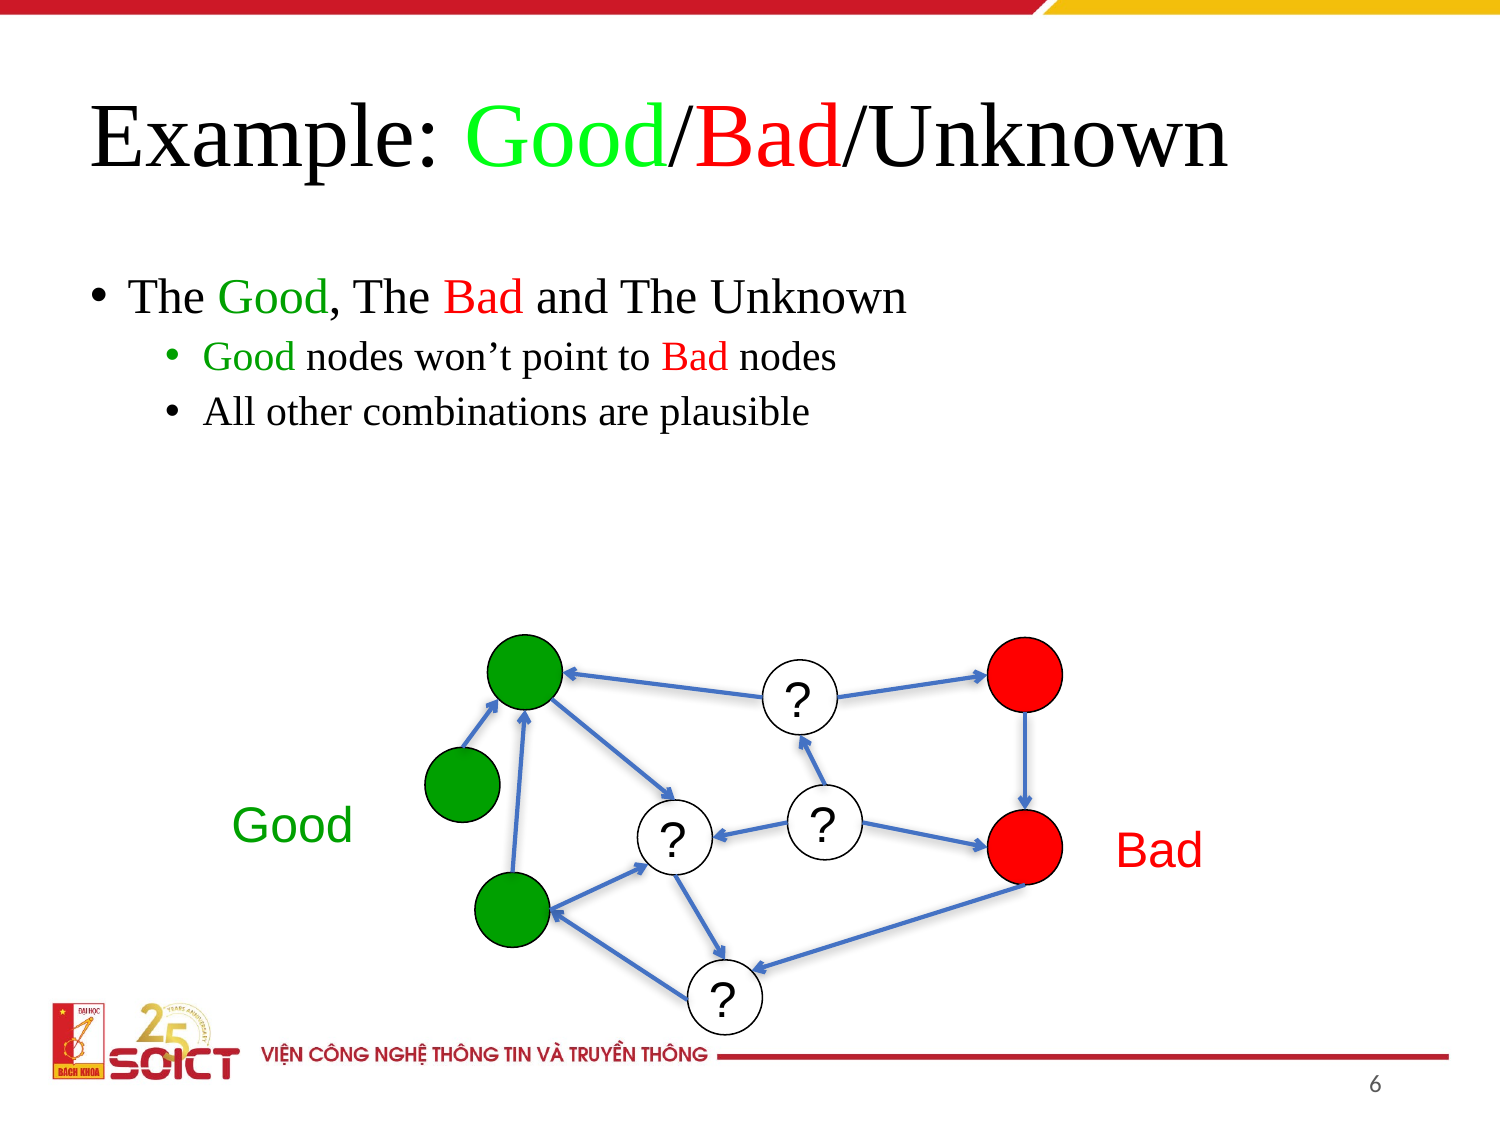

# Example: Good/Bad/Unknown
The Good, The Bad and The Unknown
Good nodes won’t point to Bad nodes
All other combinations are plausible

?

Good
?
?

Bad

?
6